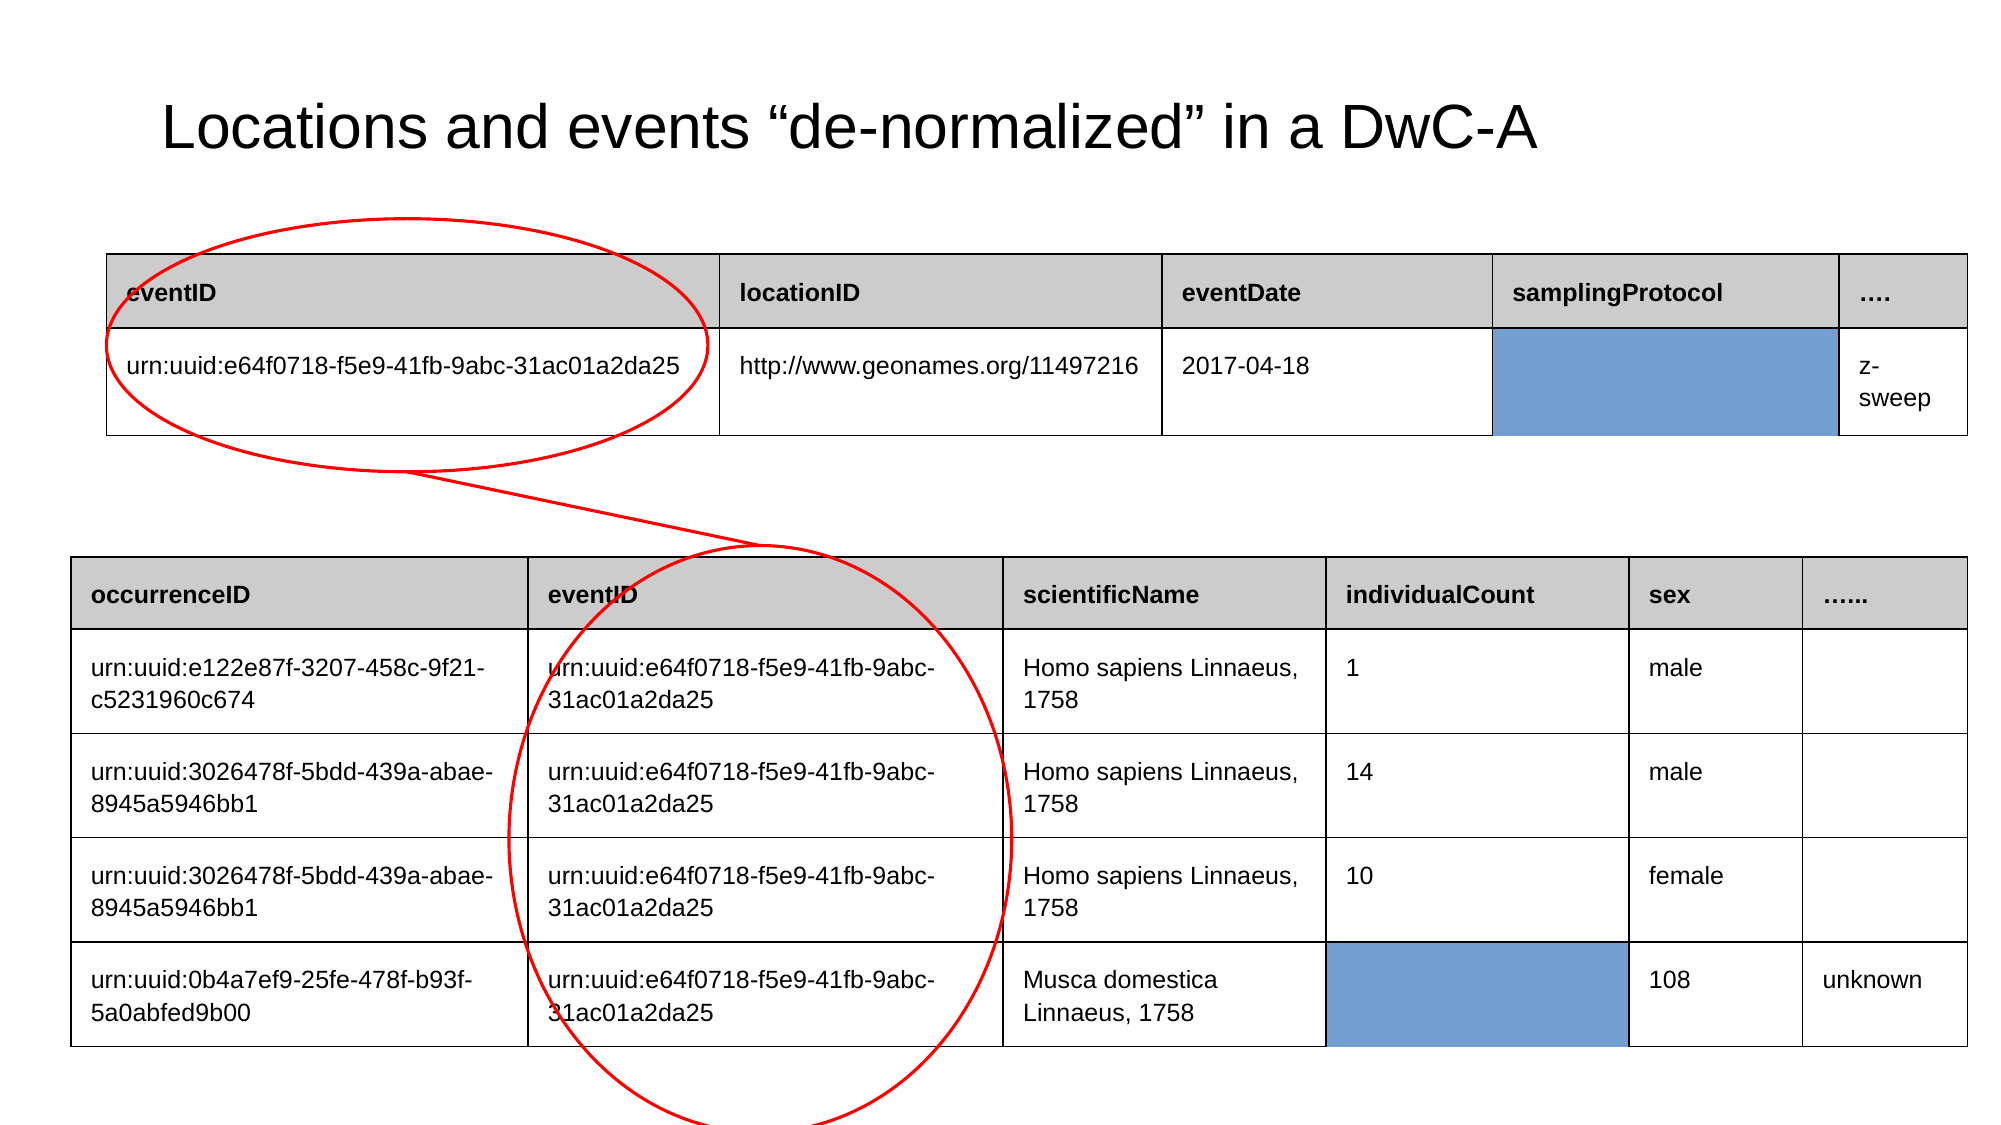

Locations and events “de-normalized” in a DwC-A

| eventID | locationID | eventDate |  | samplingProtocol | …. |
| --- | --- | --- | --- | --- | --- |
| urn:uuid:e64f0718-f5e9-41fb-9abc-31ac01a2da25 | http://www.geonames.org/11497216 | 2017-04-18 |  | z-sweep |  |

| occurrenceID | eventID | scientificName |  | individualCount | sex | …... |
| --- | --- | --- | --- | --- | --- | --- |
| urn:uuid:e122e87f-3207-458c-9f21-c5231960c674 | urn:uuid:e64f0718-f5e9-41fb-9abc-31ac01a2da25 | Homo sapiens Linnaeus, 1758 |  | 1 | male |  |
| urn:uuid:3026478f-5bdd-439a-abae-8945a5946bb1 | urn:uuid:e64f0718-f5e9-41fb-9abc-31ac01a2da25 | Homo sapiens Linnaeus, 1758 |  | 14 | male |  |
| urn:uuid:3026478f-5bdd-439a-abae-8945a5946bb1 | urn:uuid:e64f0718-f5e9-41fb-9abc-31ac01a2da25 | Homo sapiens Linnaeus, 1758 |  | 10 | female |  |
| urn:uuid:0b4a7ef9-25fe-478f-b93f-5a0abfed9b00 | urn:uuid:e64f0718-f5e9-41fb-9abc-31ac01a2da25 | Musca domestica Linnaeus, 1758 |  | 108 | unknown |  |